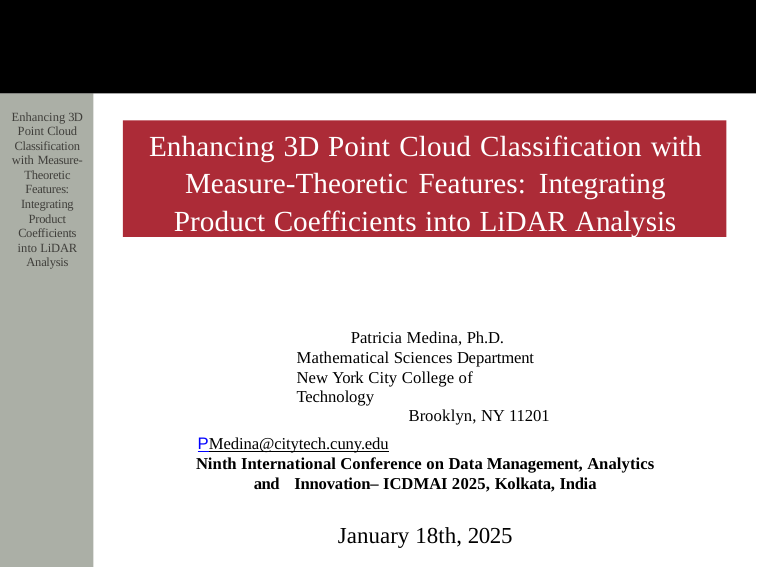

Enhancing 3D Point Cloud Classification with Measure- Theoretic Features: Integrating Product Coefficients into LiDAR Analysis
# Enhancing 3D Point Cloud Classification with Measure-Theoretic Features: Integrating Product Coefficients into LiDAR Analysis
Patricia Medina, Ph.D. Mathematical Sciences Department New York City College of Technology
Brooklyn, NY 11201
PMedina@citytech.cuny.edu                   Ninth International Conference on Data Management, Analytics and Innovation– ICDMAI 2025, Kolkata, India

January 18th, 2025